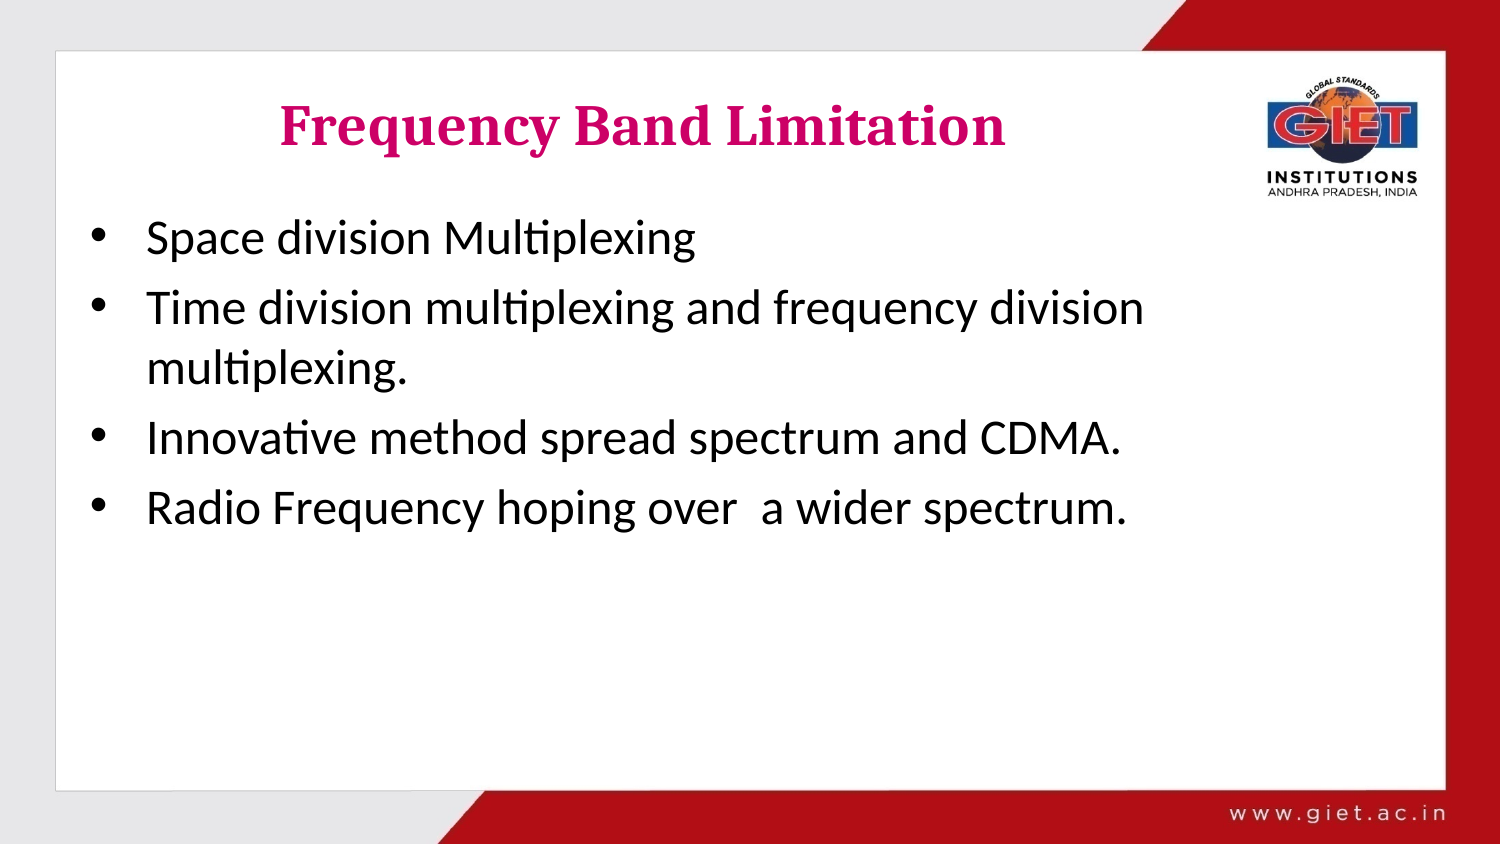

# Frequency Band Limitation
Space division Multiplexing
Time division multiplexing and frequency division multiplexing.
Innovative method spread spectrum and CDMA.
Radio Frequency hoping over  a wider spectrum.